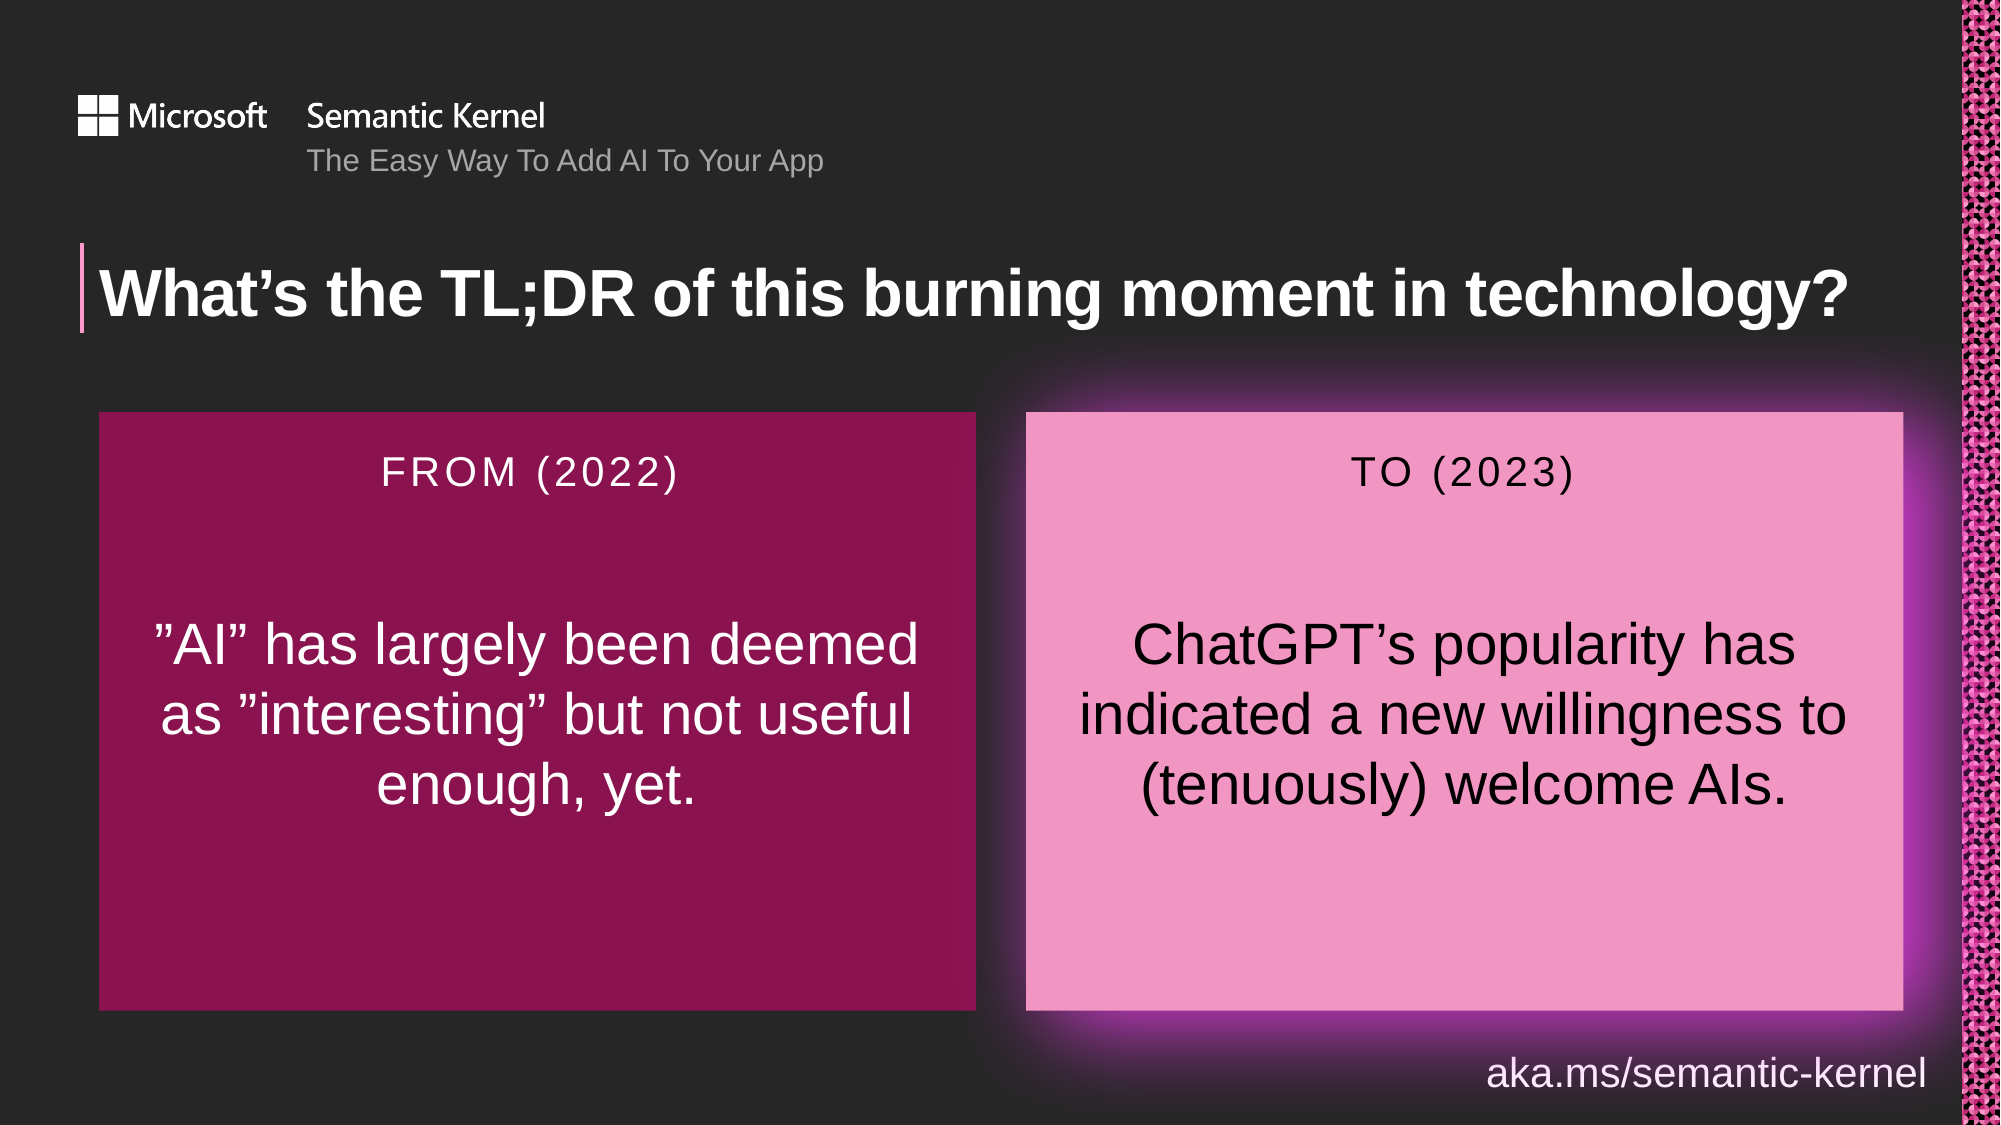

# What’s the TL;DR of this burning moment in technology?
”AI” has largely been deemed as ”interesting” but not useful enough, yet.
ChatGPT’s popularity has indicated a new willingness to (tenuously) welcome AIs.
FROM (2022)
TO (2023)